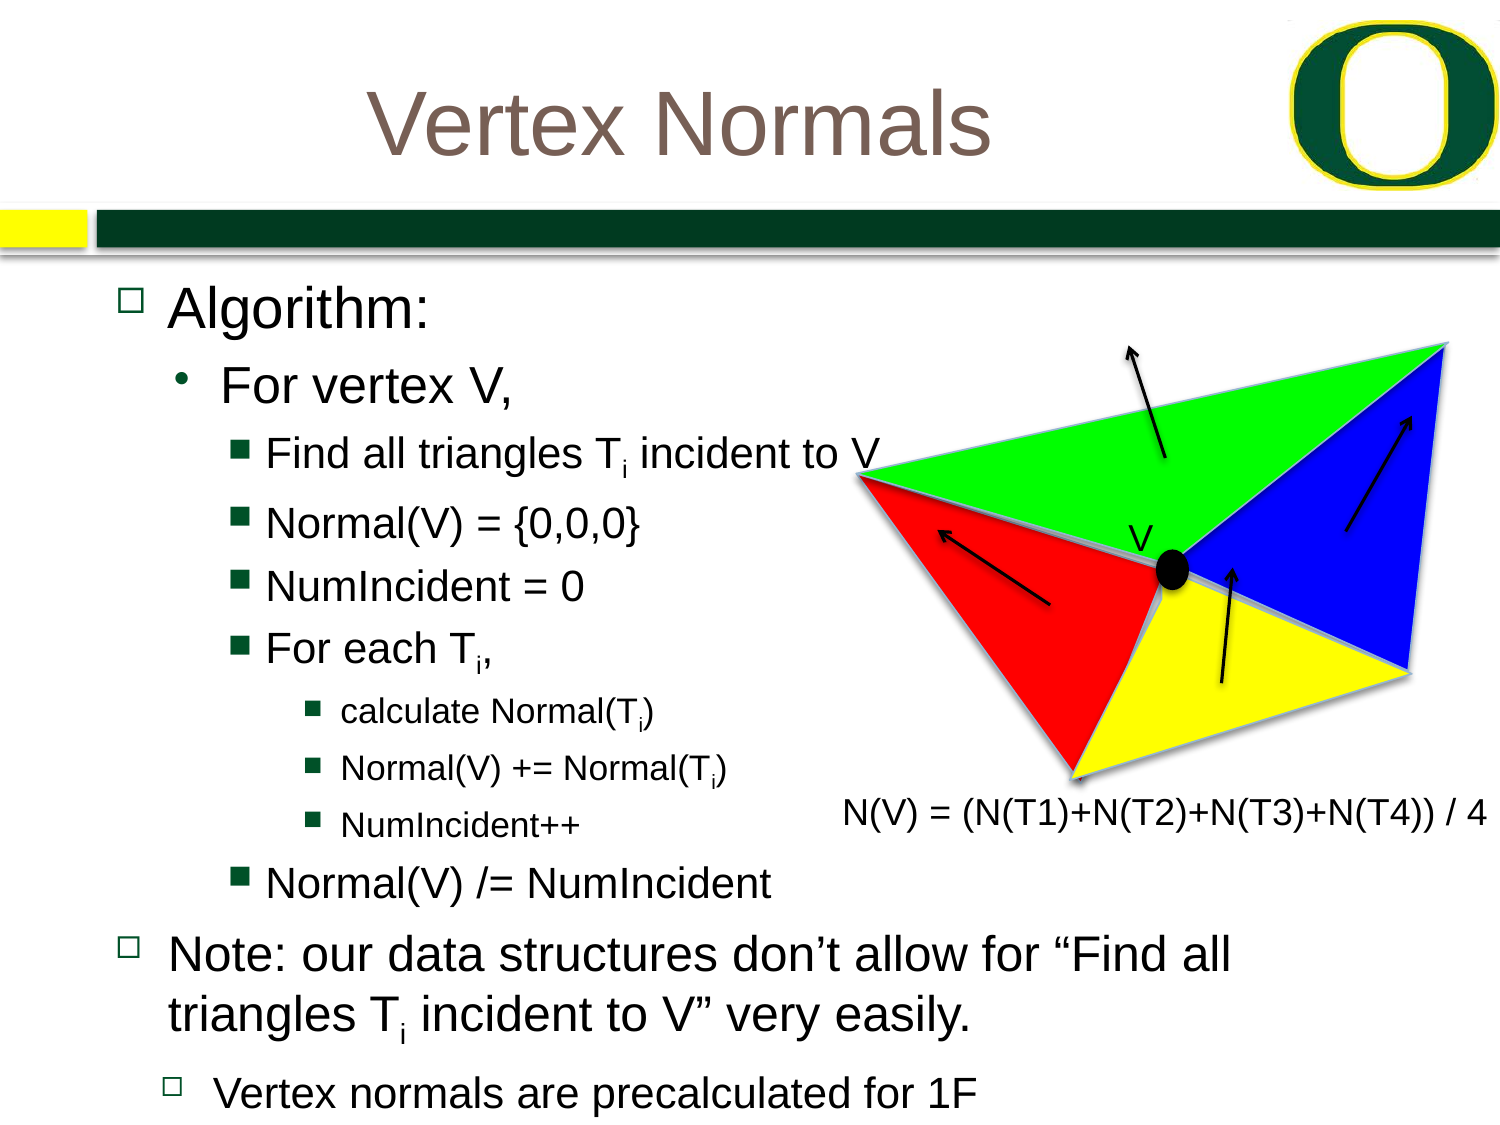

# Vertex Normals
Algorithm:
For vertex V,
Find all triangles Ti incident to V
Normal(V) = {0,0,0}
NumIncident = 0
For each Ti,
calculate Normal(Ti)
Normal(V) += Normal(Ti)
NumIncident++
Normal(V) /= NumIncident
Note: our data structures don’t allow for “Find all triangles Ti incident to V” very easily.
Vertex normals are precalculated for 1F

V

N(V) = (N(T1)+N(T2)+N(T3)+N(T4)) / 4